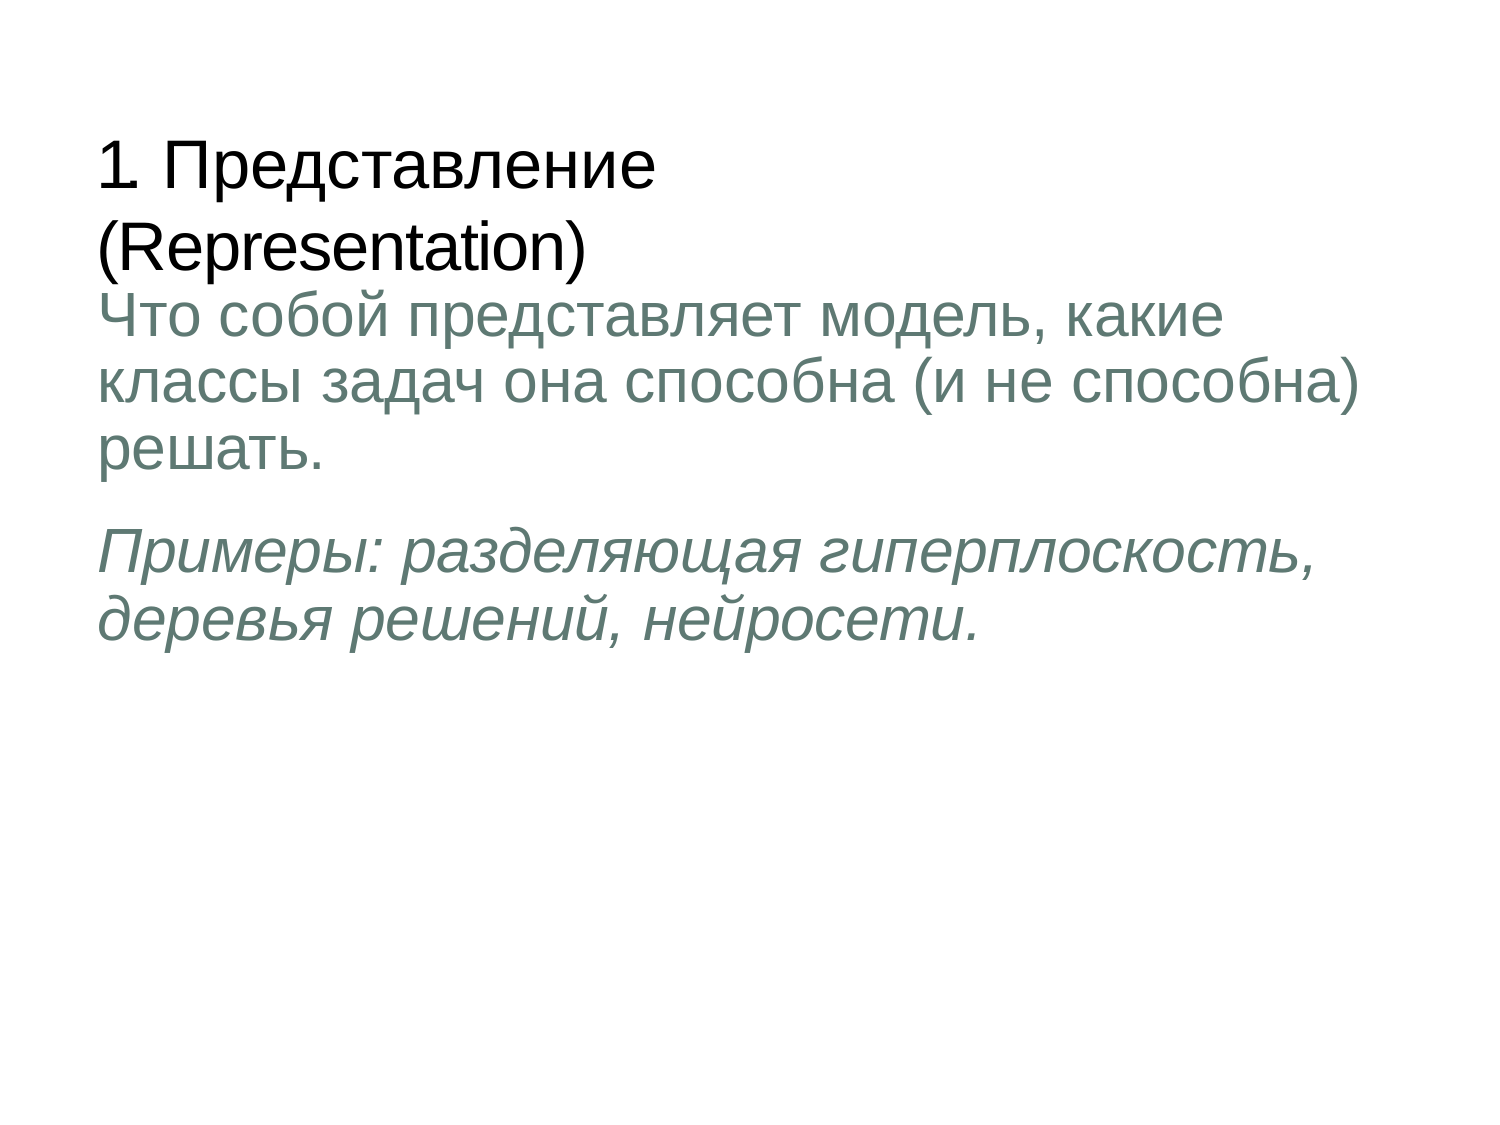

# 1. Представление (Representation)
Что собой представляет модель, какие  классы задач она способна (и не способна)  решать.
Примеры: разделяющая гиперплоскость,  деревья решений, нейросети.